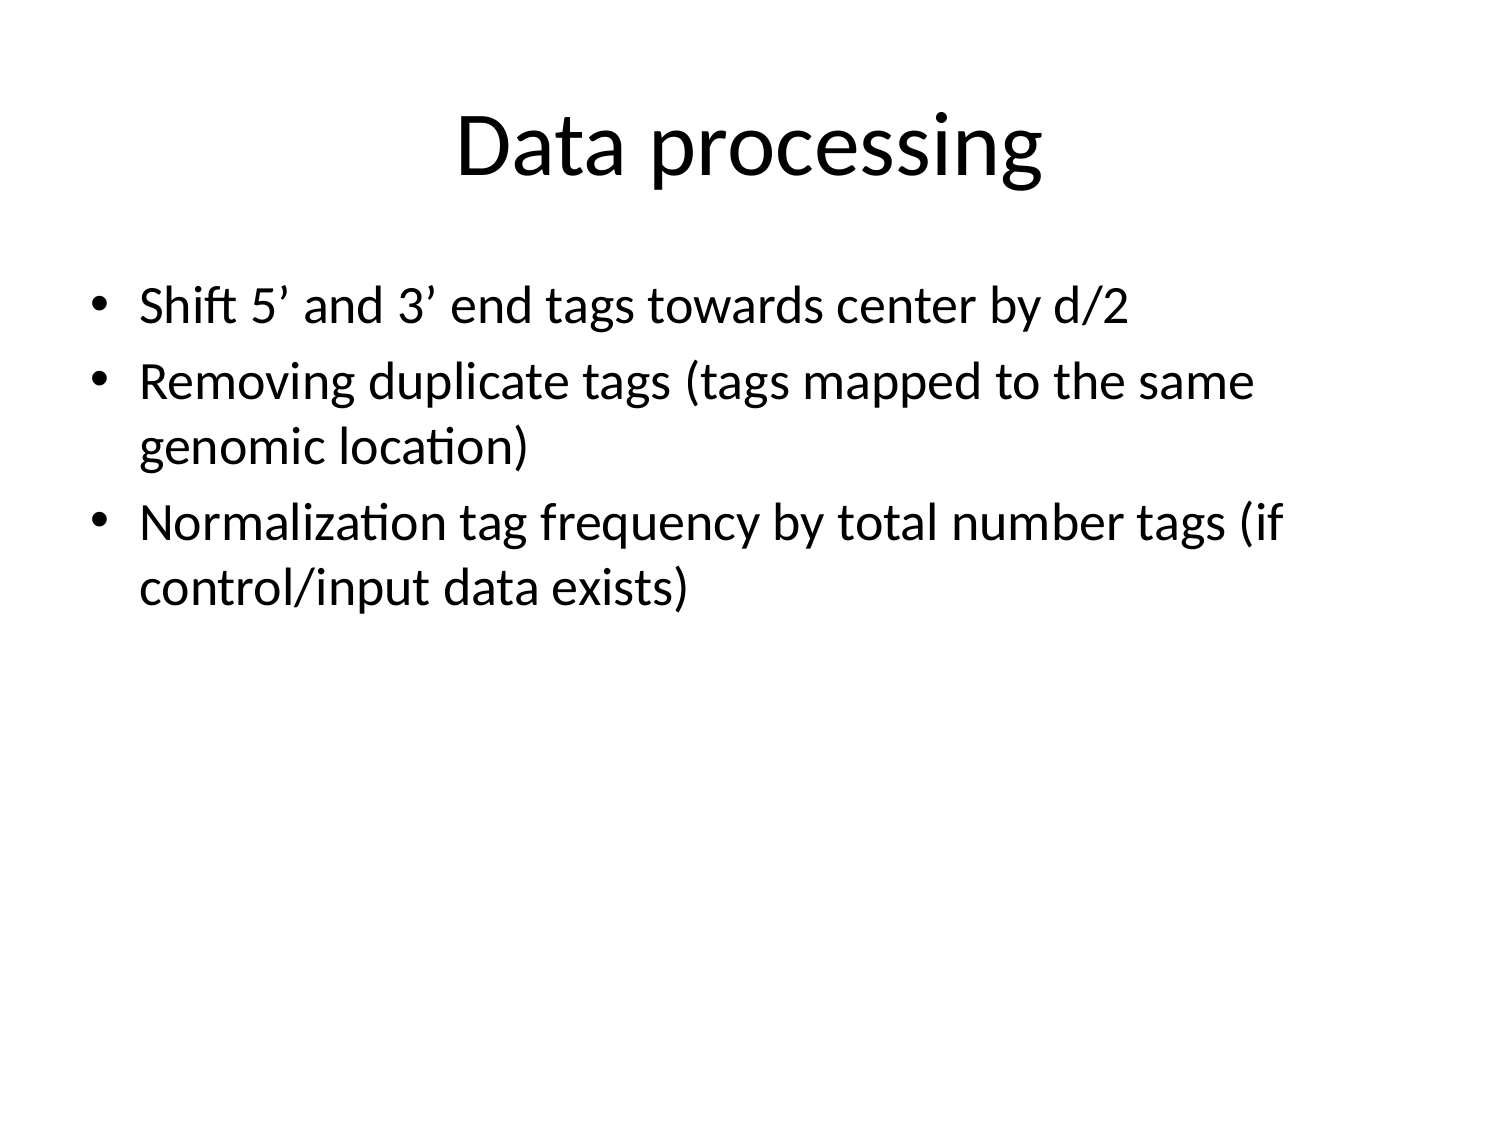

# Data processing
Shift 5’ and 3’ end tags towards center by d/2
Removing duplicate tags (tags mapped to the same genomic location)
Normalization tag frequency by total number tags (if control/input data exists)